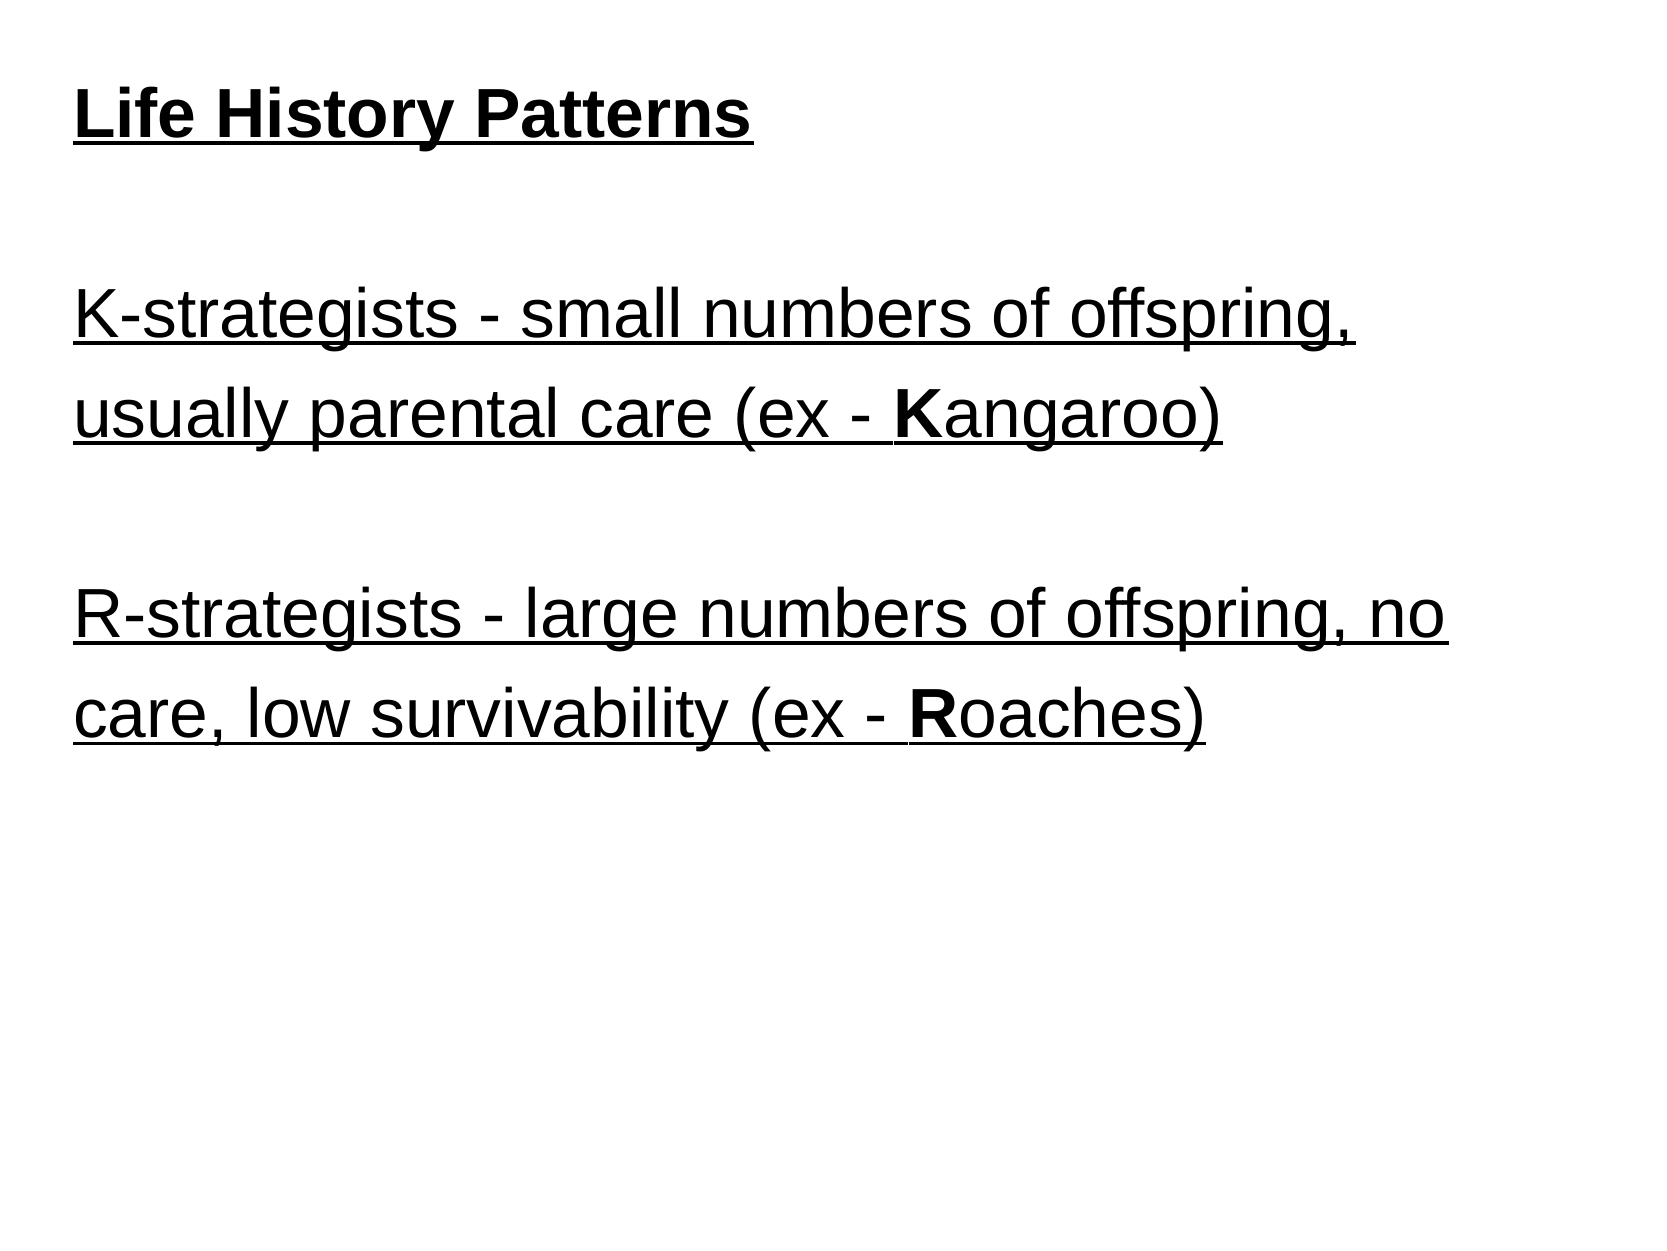

Life History Patterns

K-strategists - small numbers of offspring, usually parental care (ex - Kangaroo)

R-strategists - large numbers of offspring, no care, low survivability (ex - Roaches)